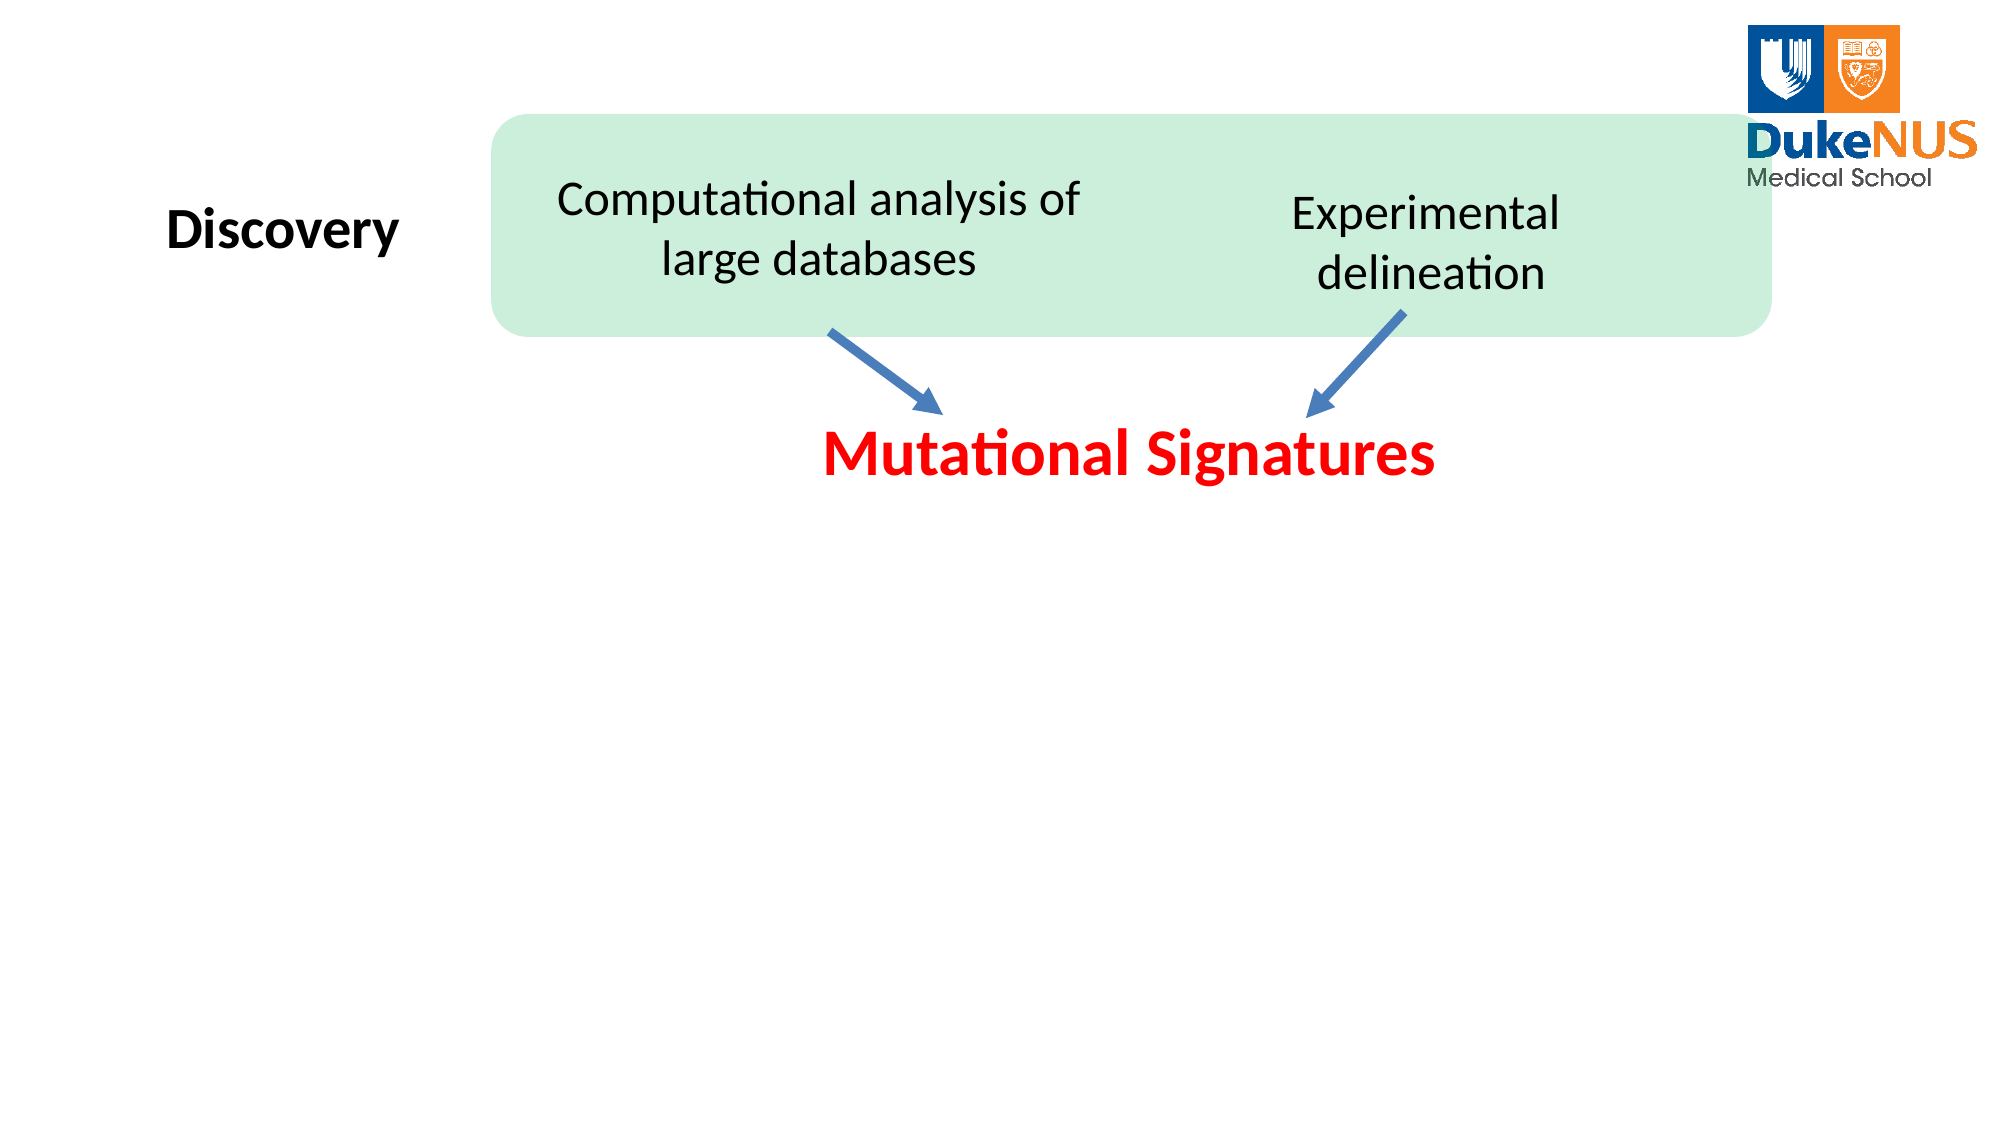

Computational analysis of large databases
Experimental
 delineation
Discovery
Mutational Signatures